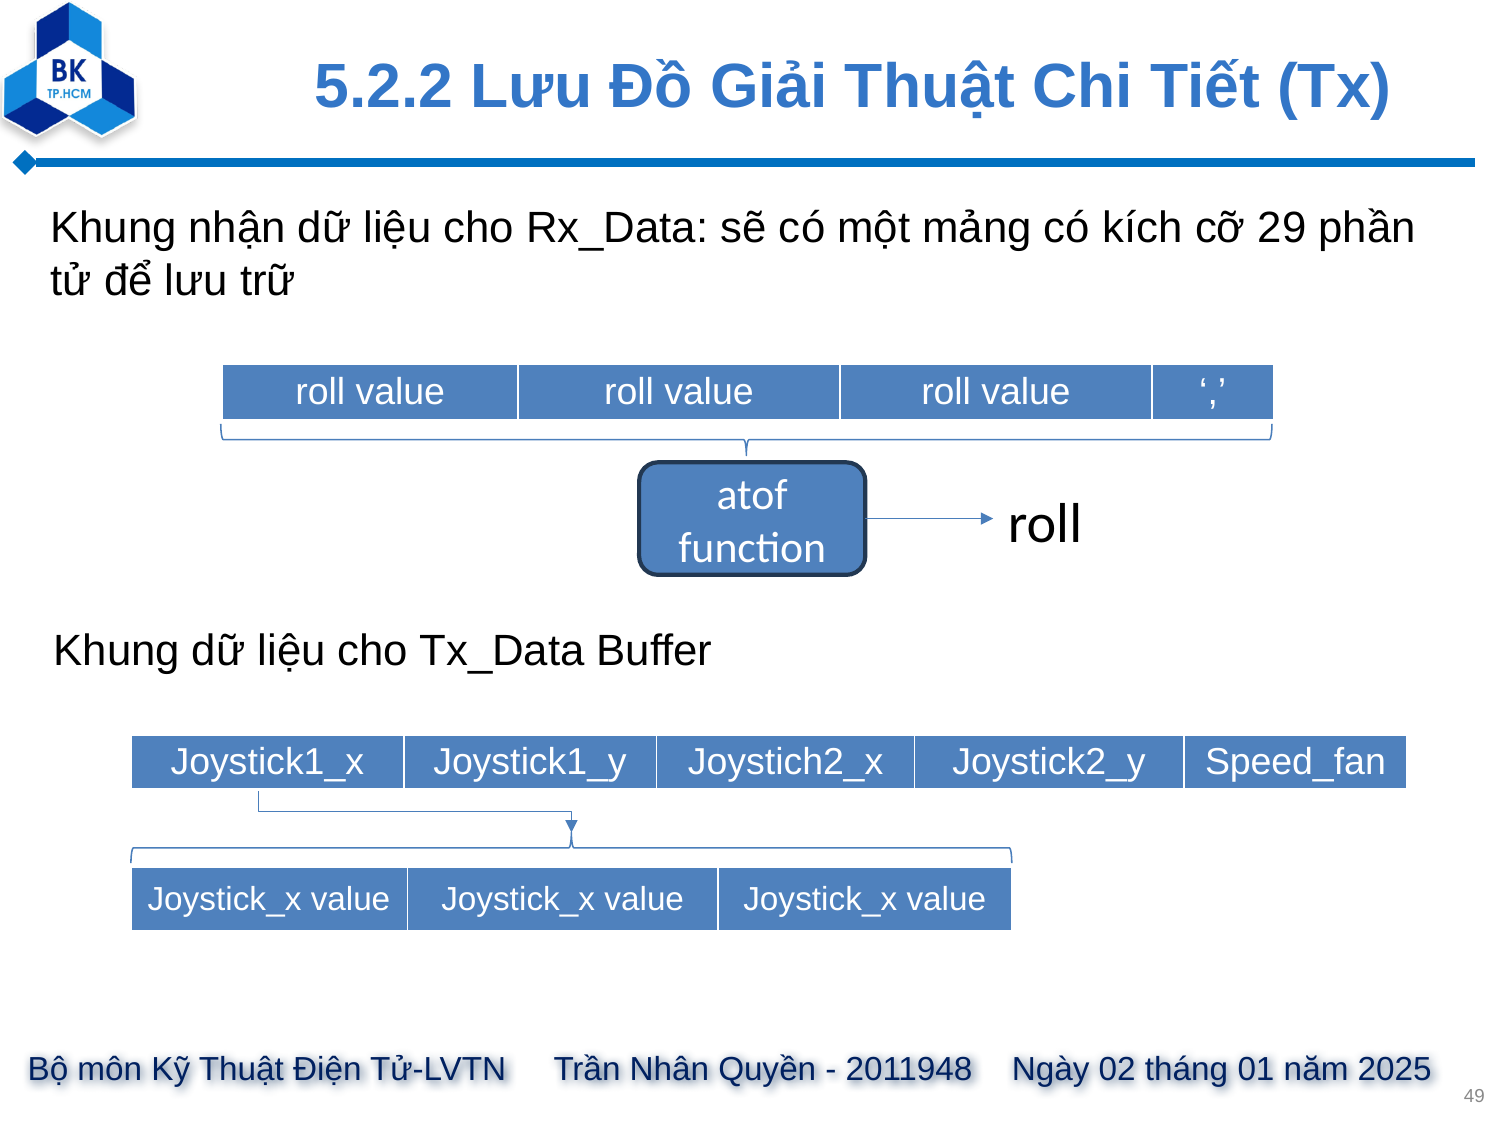

49

# 5.2.2 Lưu Đồ Giải Thuật Chi Tiết (Tx)
Khung nhận dữ liệu cho Rx_Data: sẽ có một mảng có kích cỡ 29 phần tử để lưu trữ
| roll value | roll value | roll value | ‘,’ |
| --- | --- | --- | --- |

atof function
roll
Khung dữ liệu cho Tx_Data Buffer
| Joystick1\_x | Joystick1\_y | Joystich2\_x | Joystick2\_y | Speed\_fan |
| --- | --- | --- | --- | --- |
| Joystick\_x value | Joystick\_x value | Joystick\_x value |
| --- | --- | --- |